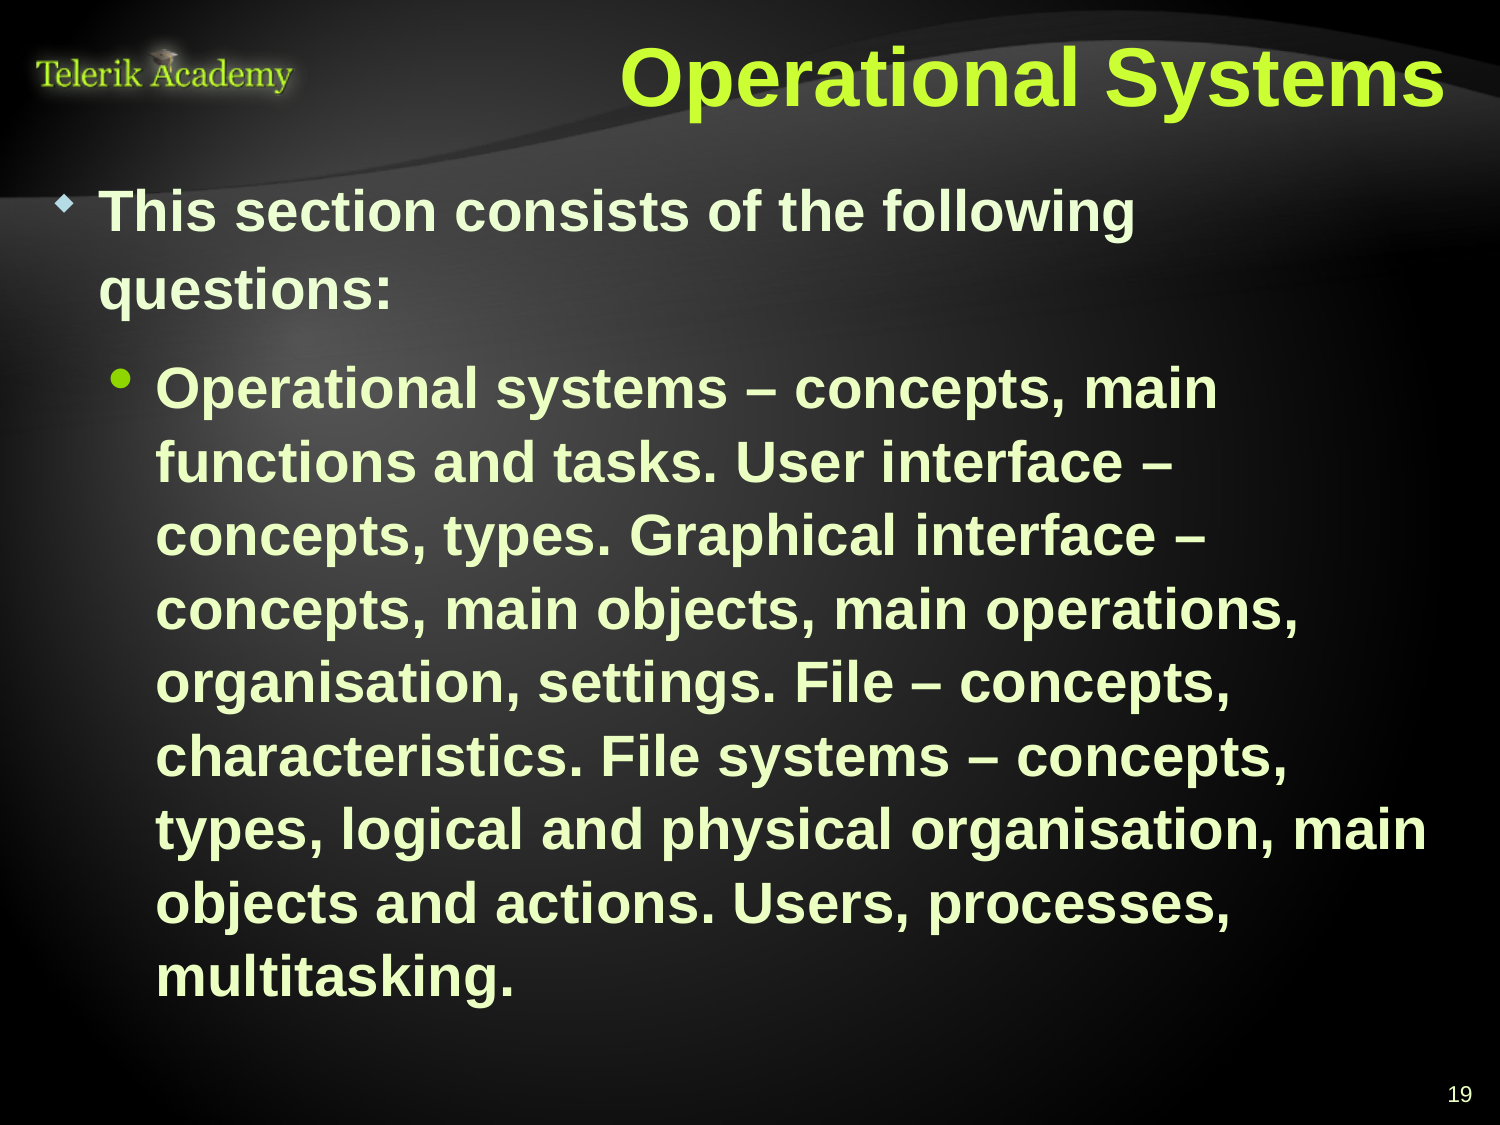

# Operational Systems
This section consists of the following questions:
Operational systems – concepts, main functions and tasks. User interface – concepts, types. Graphical interface – concepts, main objects, main operations, organisation, settings. File – concepts, characteristics. File systems – concepts, types, logical and physical organisation, main objects and actions. Users, processes, multitasking.
19